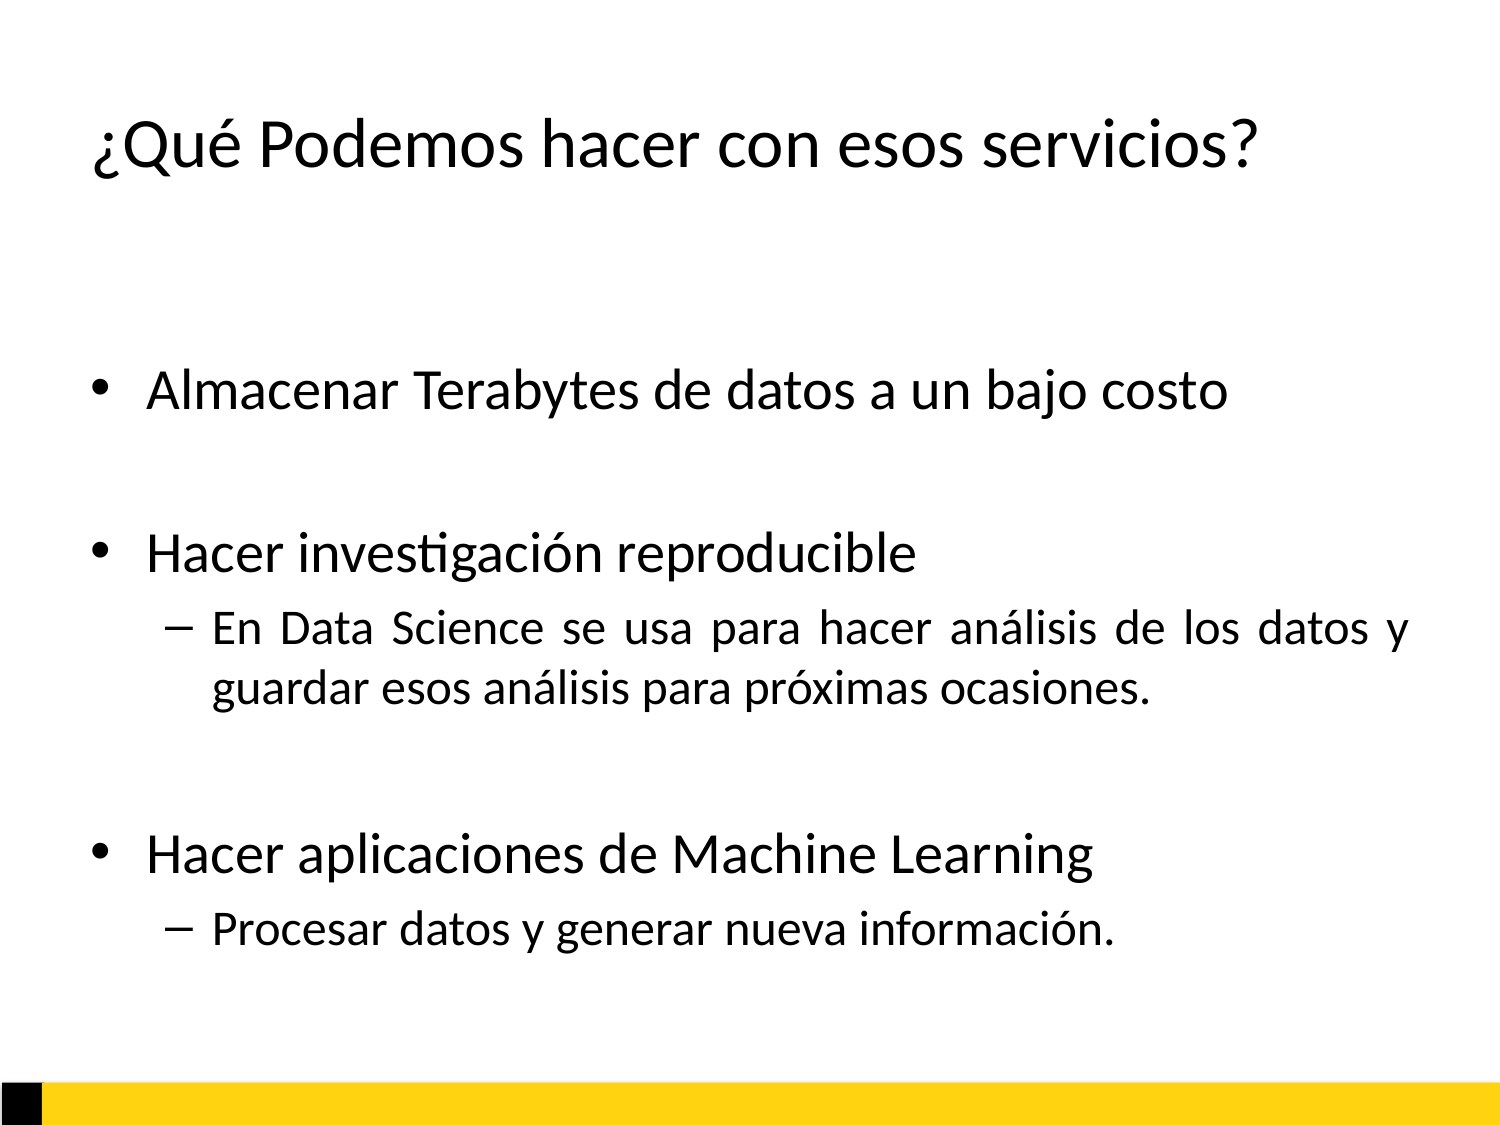

# ¿Qué Podemos hacer con esos servicios?

Almacenar Terabytes de datos a un bajo costo

Hacer investigación reproducible
En Data Science se usa para hacer análisis de los datos y guardar esos análisis para próximas ocasiones.

Hacer aplicaciones de Machine Learning
Procesar datos y generar nueva información.